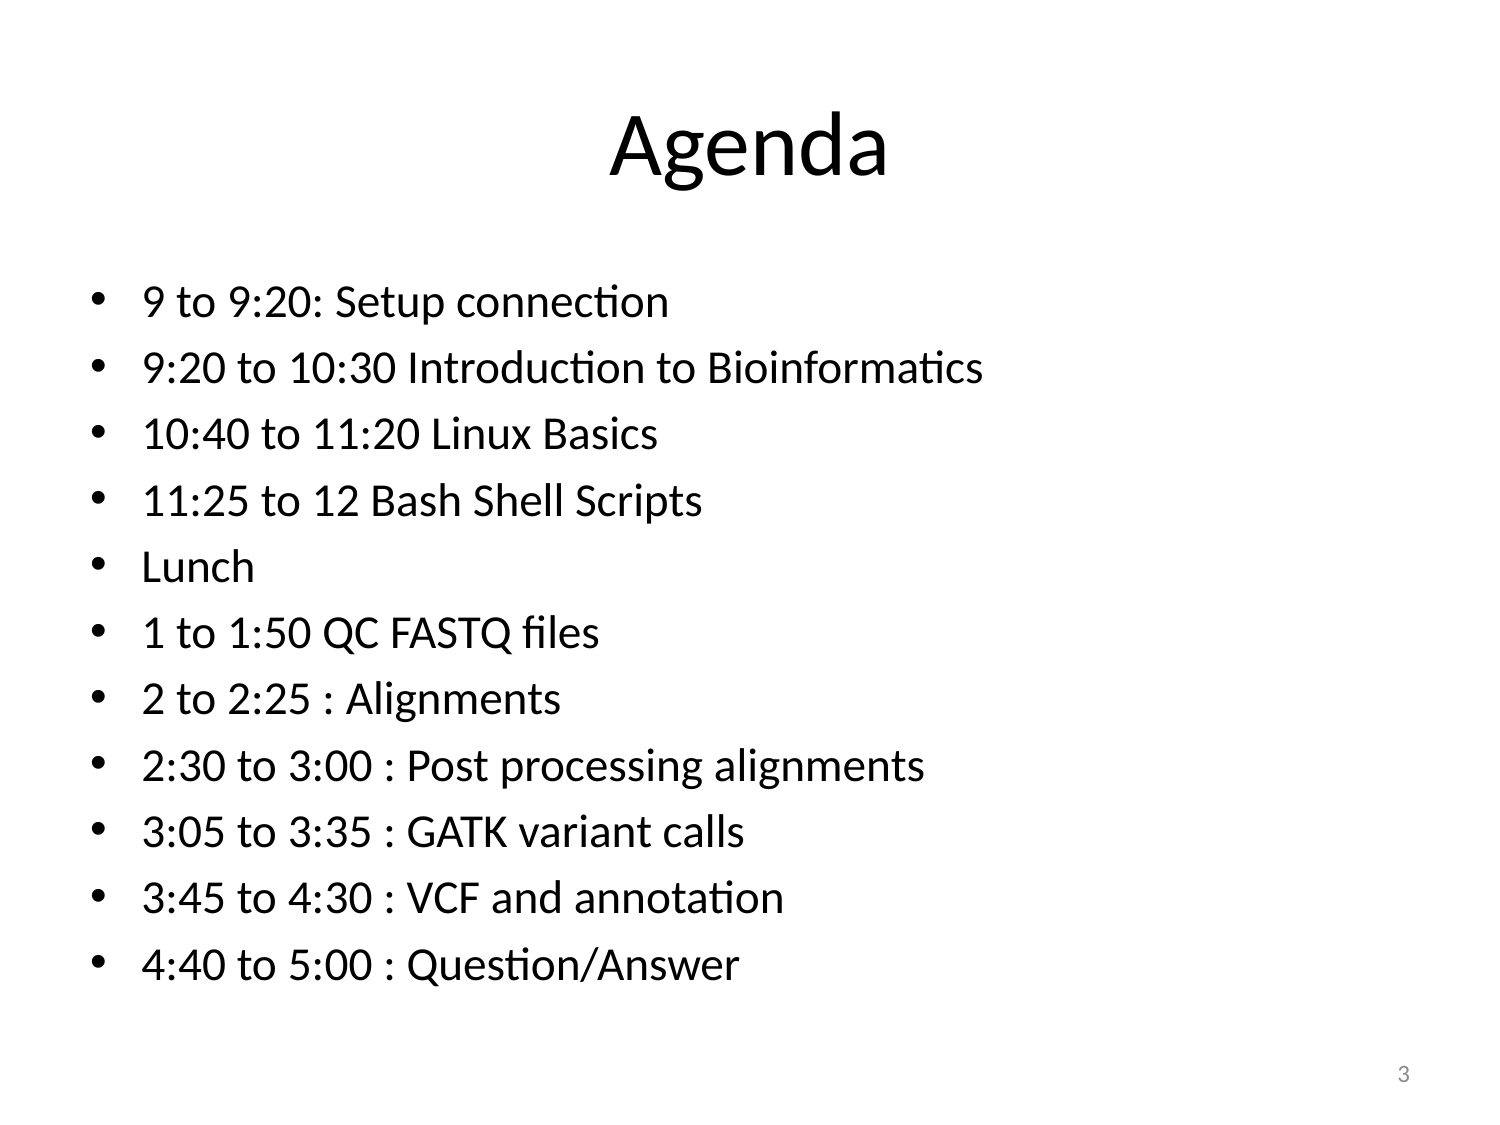

# Agenda
9 to 9:20: Setup connection
9:20 to 10:30 Introduction to Bioinformatics
10:40 to 11:20 Linux Basics
11:25 to 12 Bash Shell Scripts
Lunch
1 to 1:50 QC FASTQ files
2 to 2:25 : Alignments
2:30 to 3:00 : Post processing alignments
3:05 to 3:35 : GATK variant calls
3:45 to 4:30 : VCF and annotation
4:40 to 5:00 : Question/Answer

3